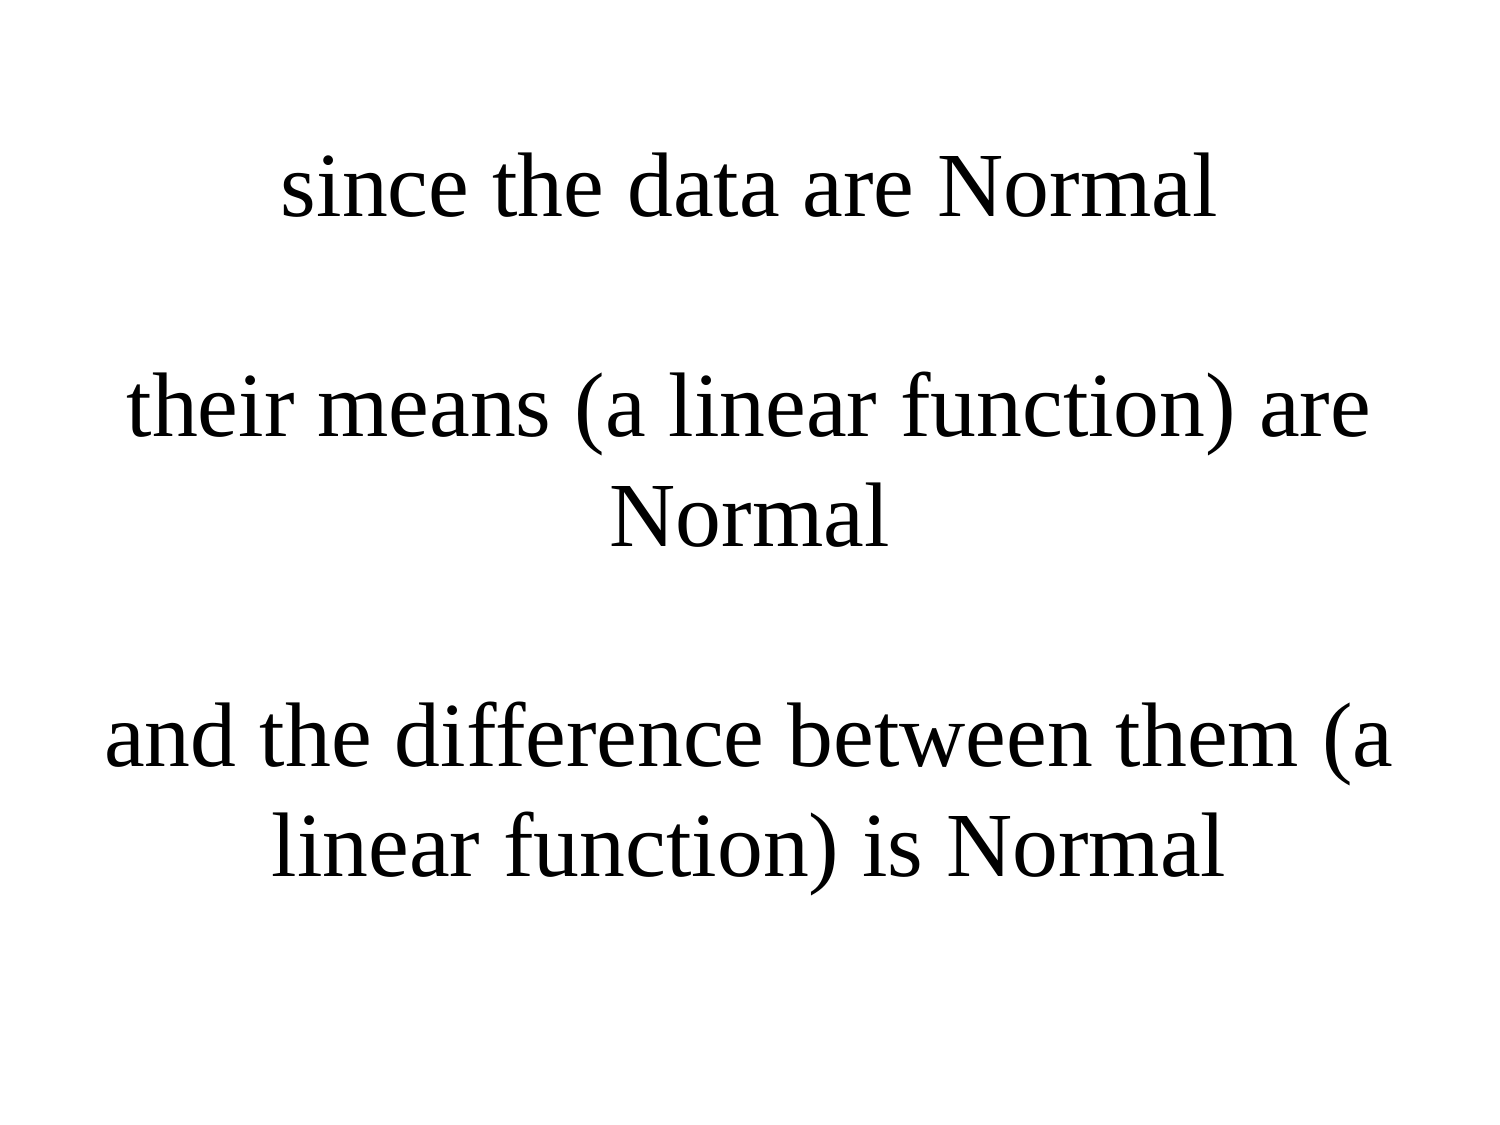

# since the data are Normal their means (a linear function) are Normal and the difference between them (a linear function) is Normal